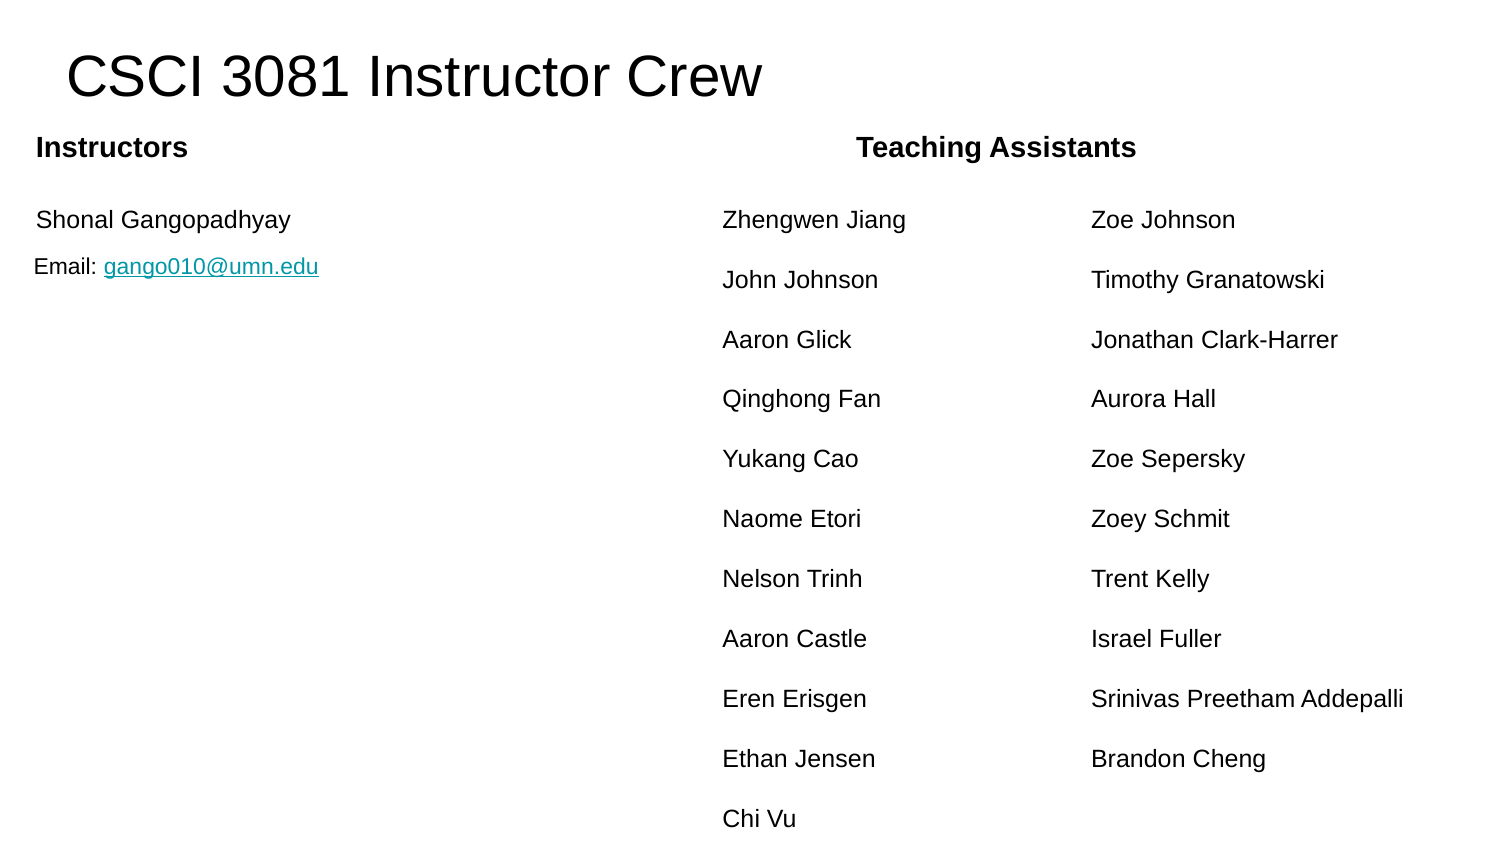

# CSCI 3081 Instructor Crew
Instructors
Teaching Assistants
Zhengwen Jiang
John Johnson
Aaron Glick
Qinghong Fan
Yukang Cao
Naome Etori
Nelson Trinh
Aaron Castle
Eren Erisgen
Ethan Jensen
Chi Vu

Zoe Johnson
Timothy Granatowski
Jonathan Clark-Harrer
Aurora Hall
Zoe Sepersky
Zoey Schmit
Trent Kelly
Israel Fuller
Srinivas Preetham Addepalli
Brandon Cheng
Shonal Gangopadhyay
Email: gango010@umn.edu